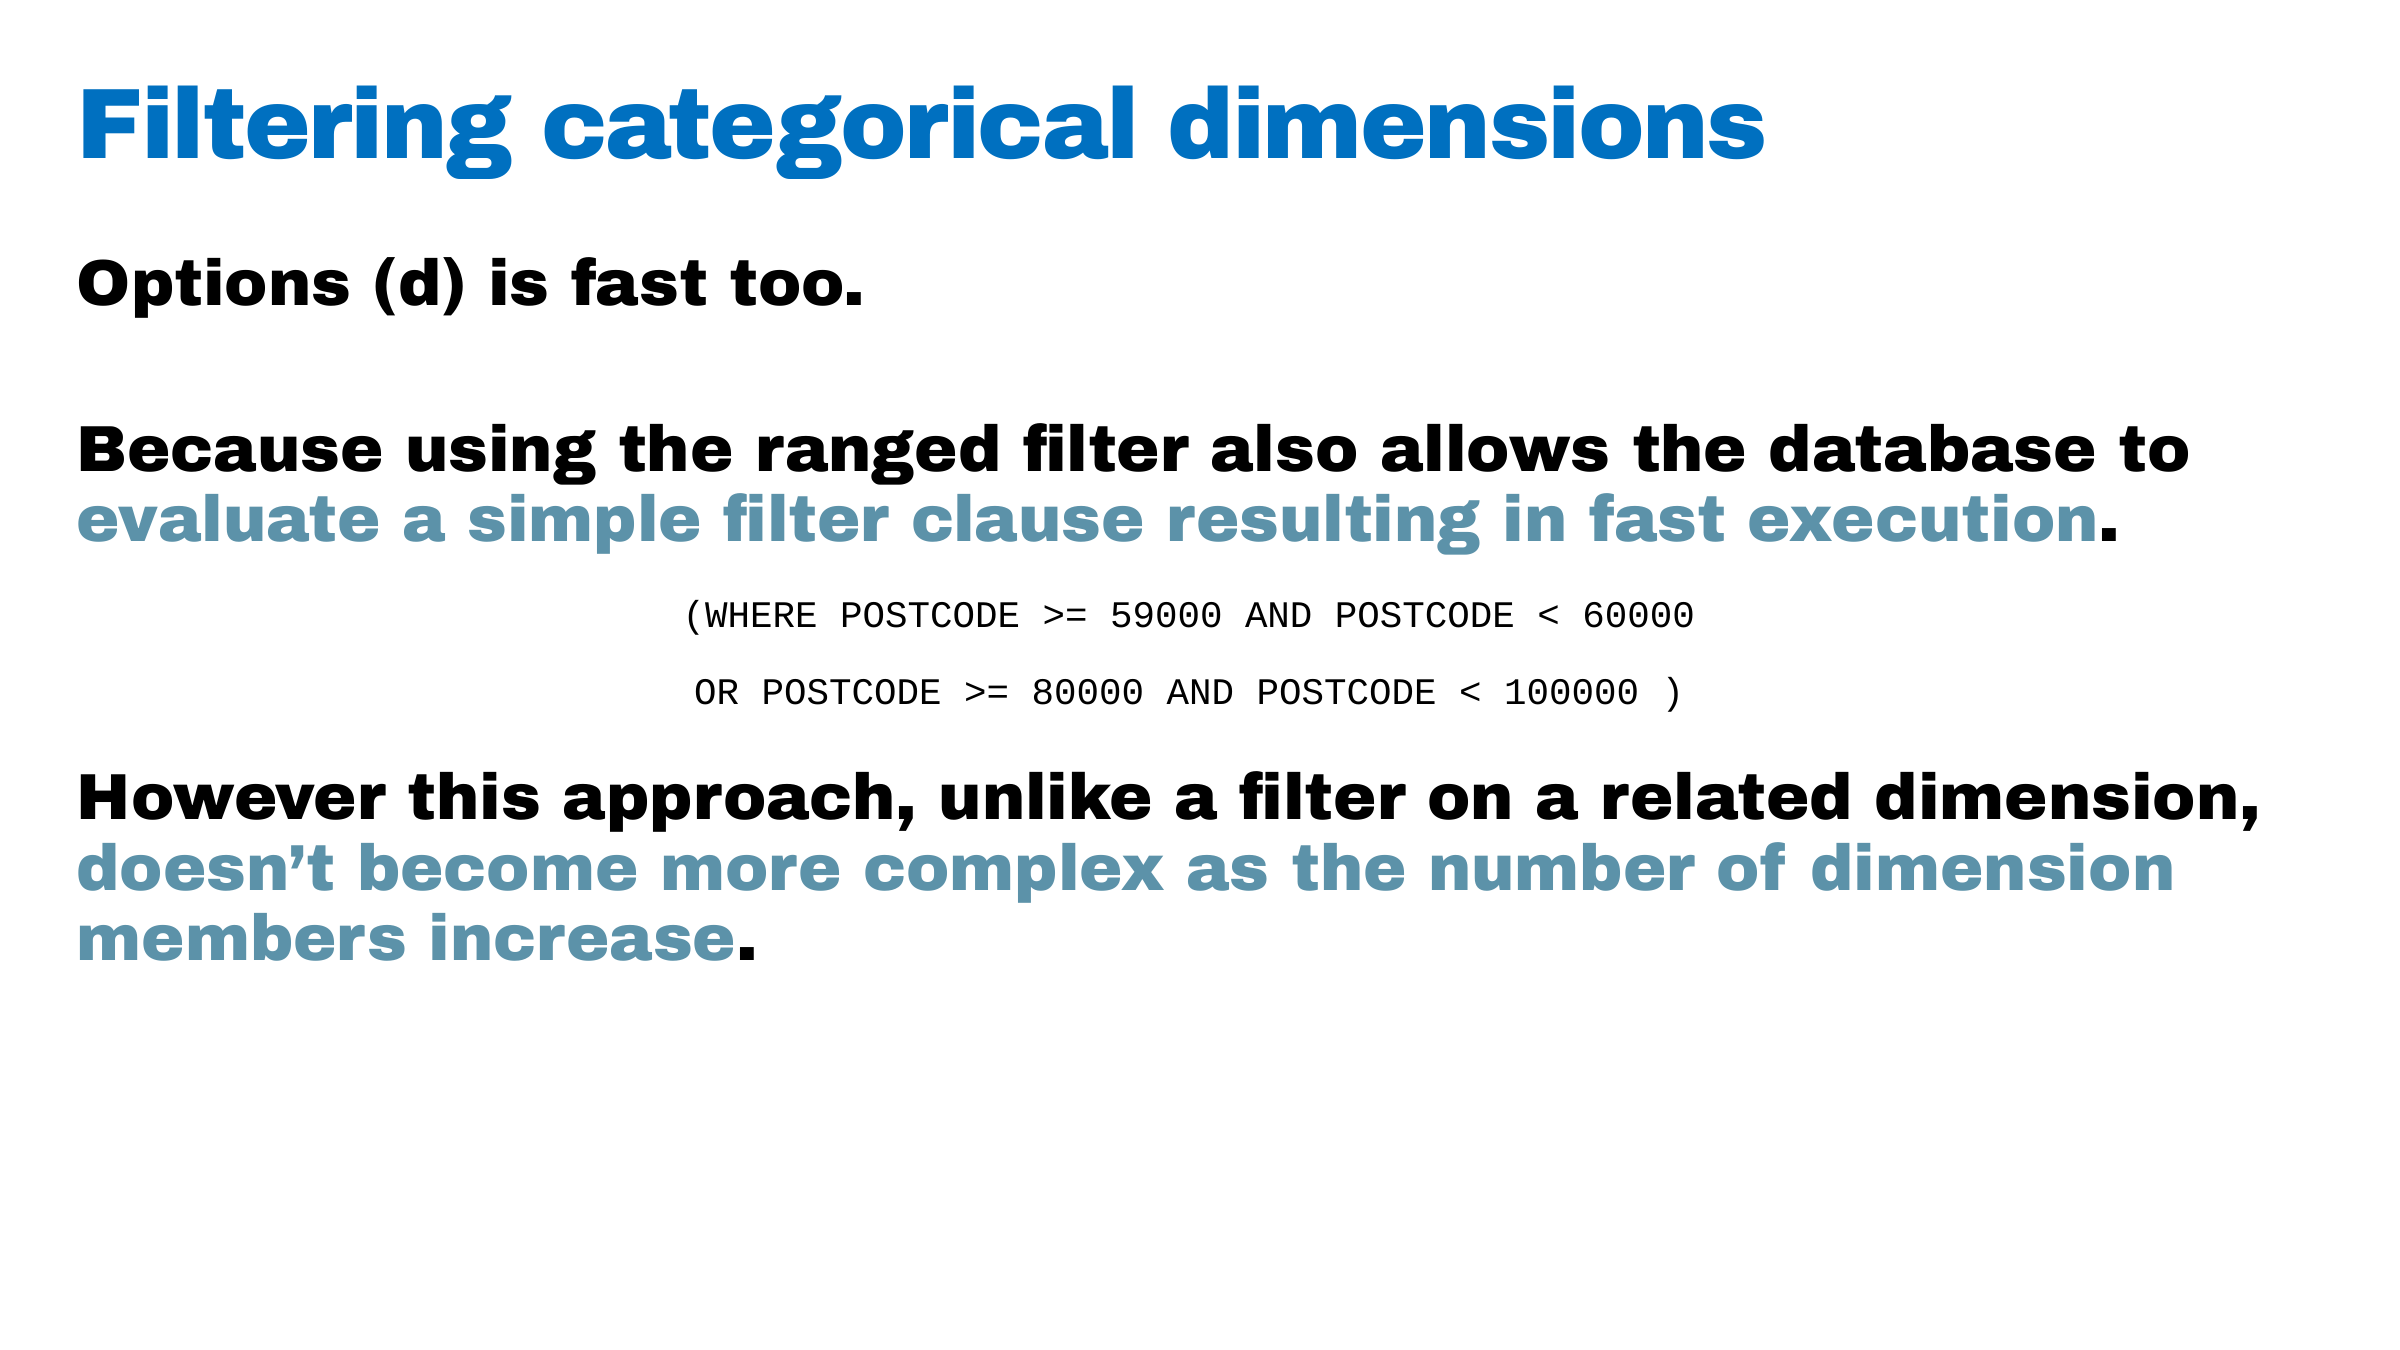

# Filtering categorical dimensions
Options (d) is fast too.

Because using the ranged filter also allows the database to evaluate a simple filter clause resulting in fast execution.

(WHERE POSTCODE >= 59000 AND POSTCODE < 60000
OR POSTCODE >= 80000 AND POSTCODE < 100000 )

However this approach, unlike a filter on a related dimension, doesn’t become more complex as the number of dimension members increase.